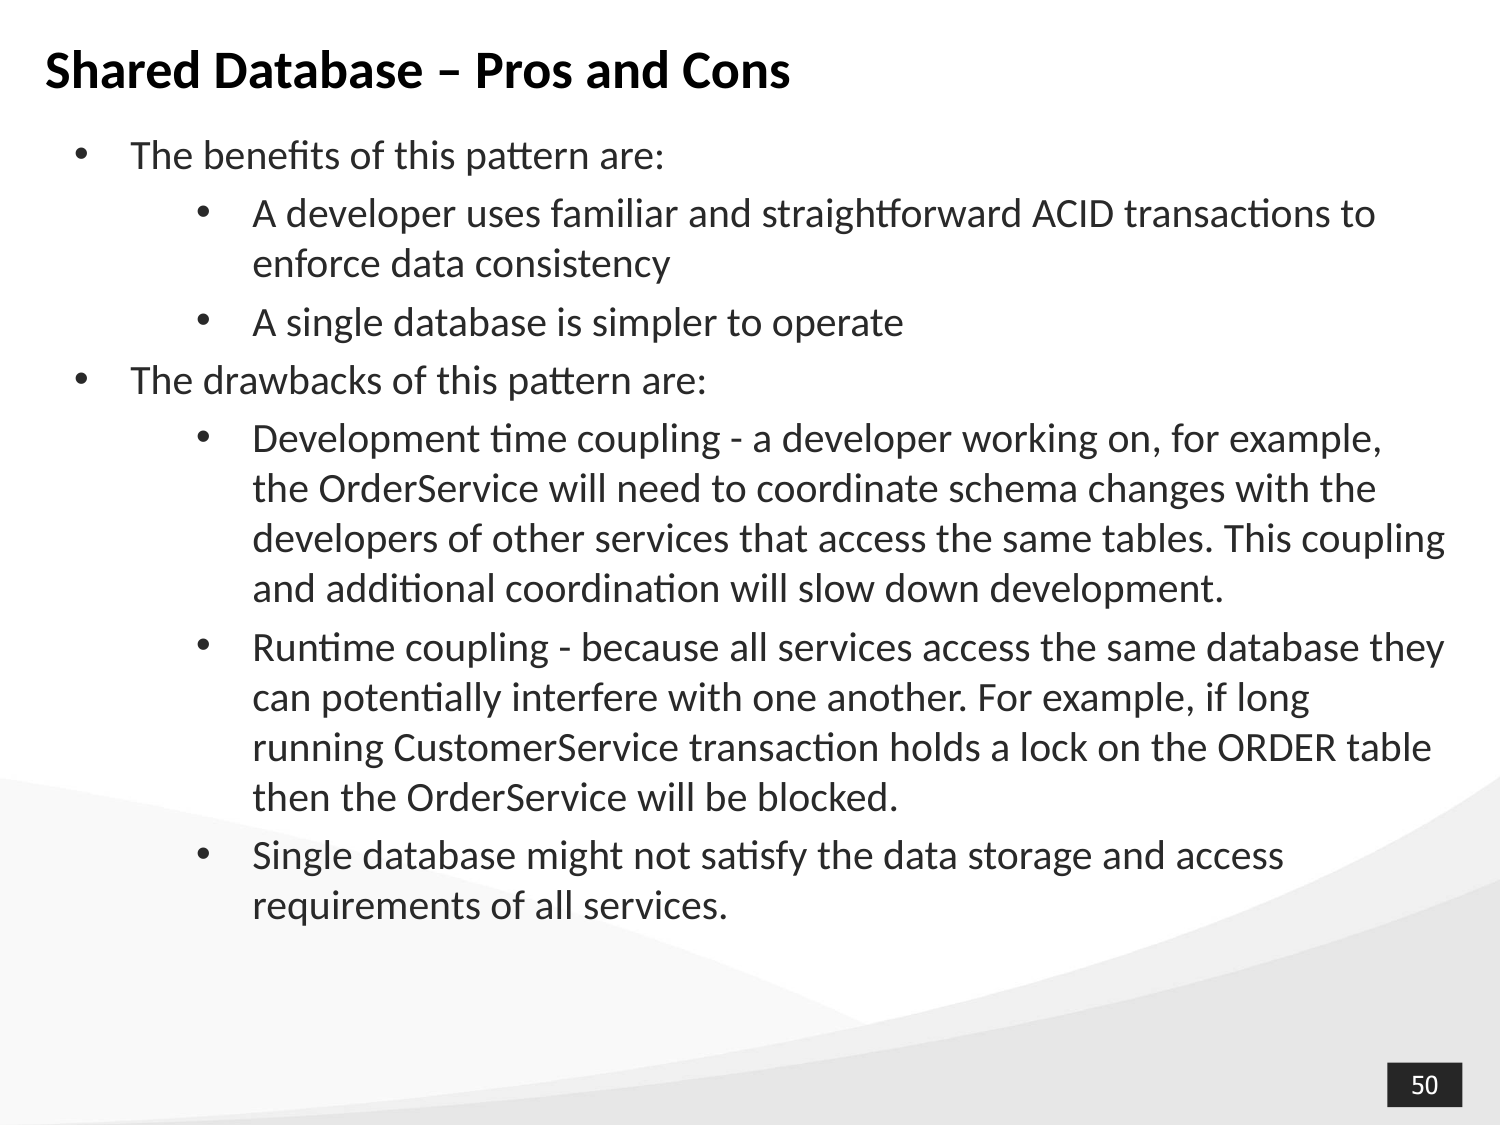

# Shared Database – Pros and Cons
The benefits of this pattern are:
A developer uses familiar and straightforward ACID transactions to enforce data consistency
A single database is simpler to operate
The drawbacks of this pattern are:
Development time coupling - a developer working on, for example, the OrderService will need to coordinate schema changes with the developers of other services that access the same tables. This coupling and additional coordination will slow down development.
Runtime coupling - because all services access the same database they can potentially interfere with one another. For example, if long running CustomerService transaction holds a lock on the ORDER table then the OrderService will be blocked.
Single database might not satisfy the data storage and access requirements of all services.